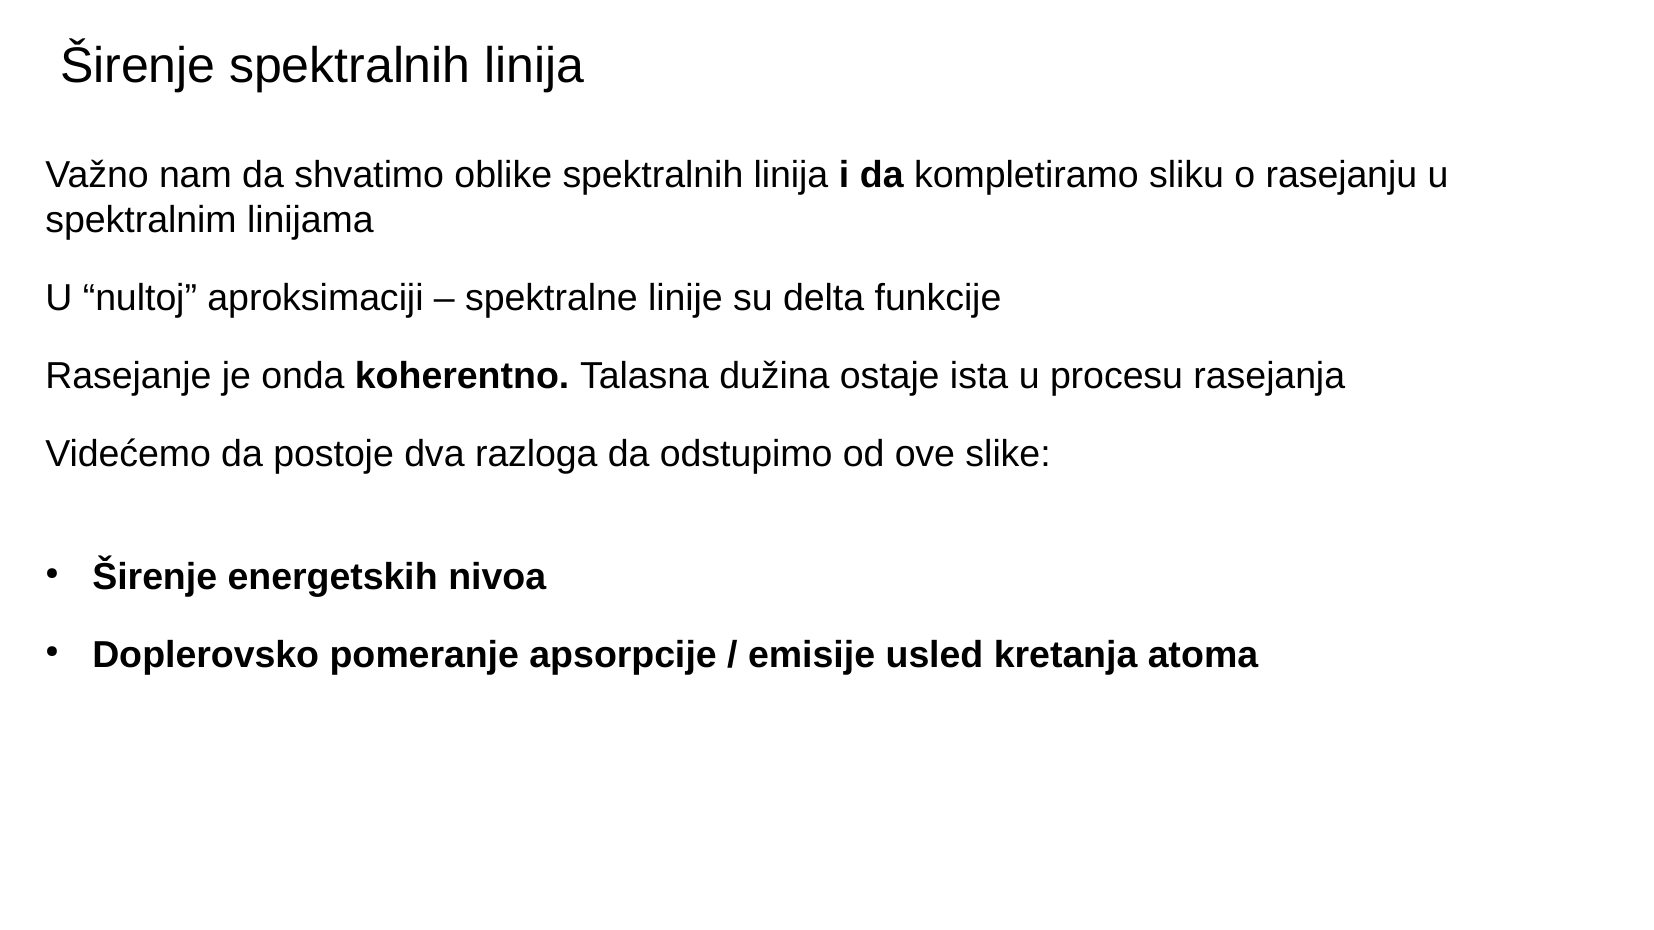

Širenje spektralnih linija
Važno nam da shvatimo oblike spektralnih linija i da kompletiramo sliku o rasejanju u spektralnim linijama
U “nultoj” aproksimaciji – spektralne linije su delta funkcije
Rasejanje je onda koherentno. Talasna dužina ostaje ista u procesu rasejanja
Videćemo da postoje dva razloga da odstupimo od ove slike:
Širenje energetskih nivoa
Doplerovsko pomeranje apsorpcije / emisije usled kretanja atoma